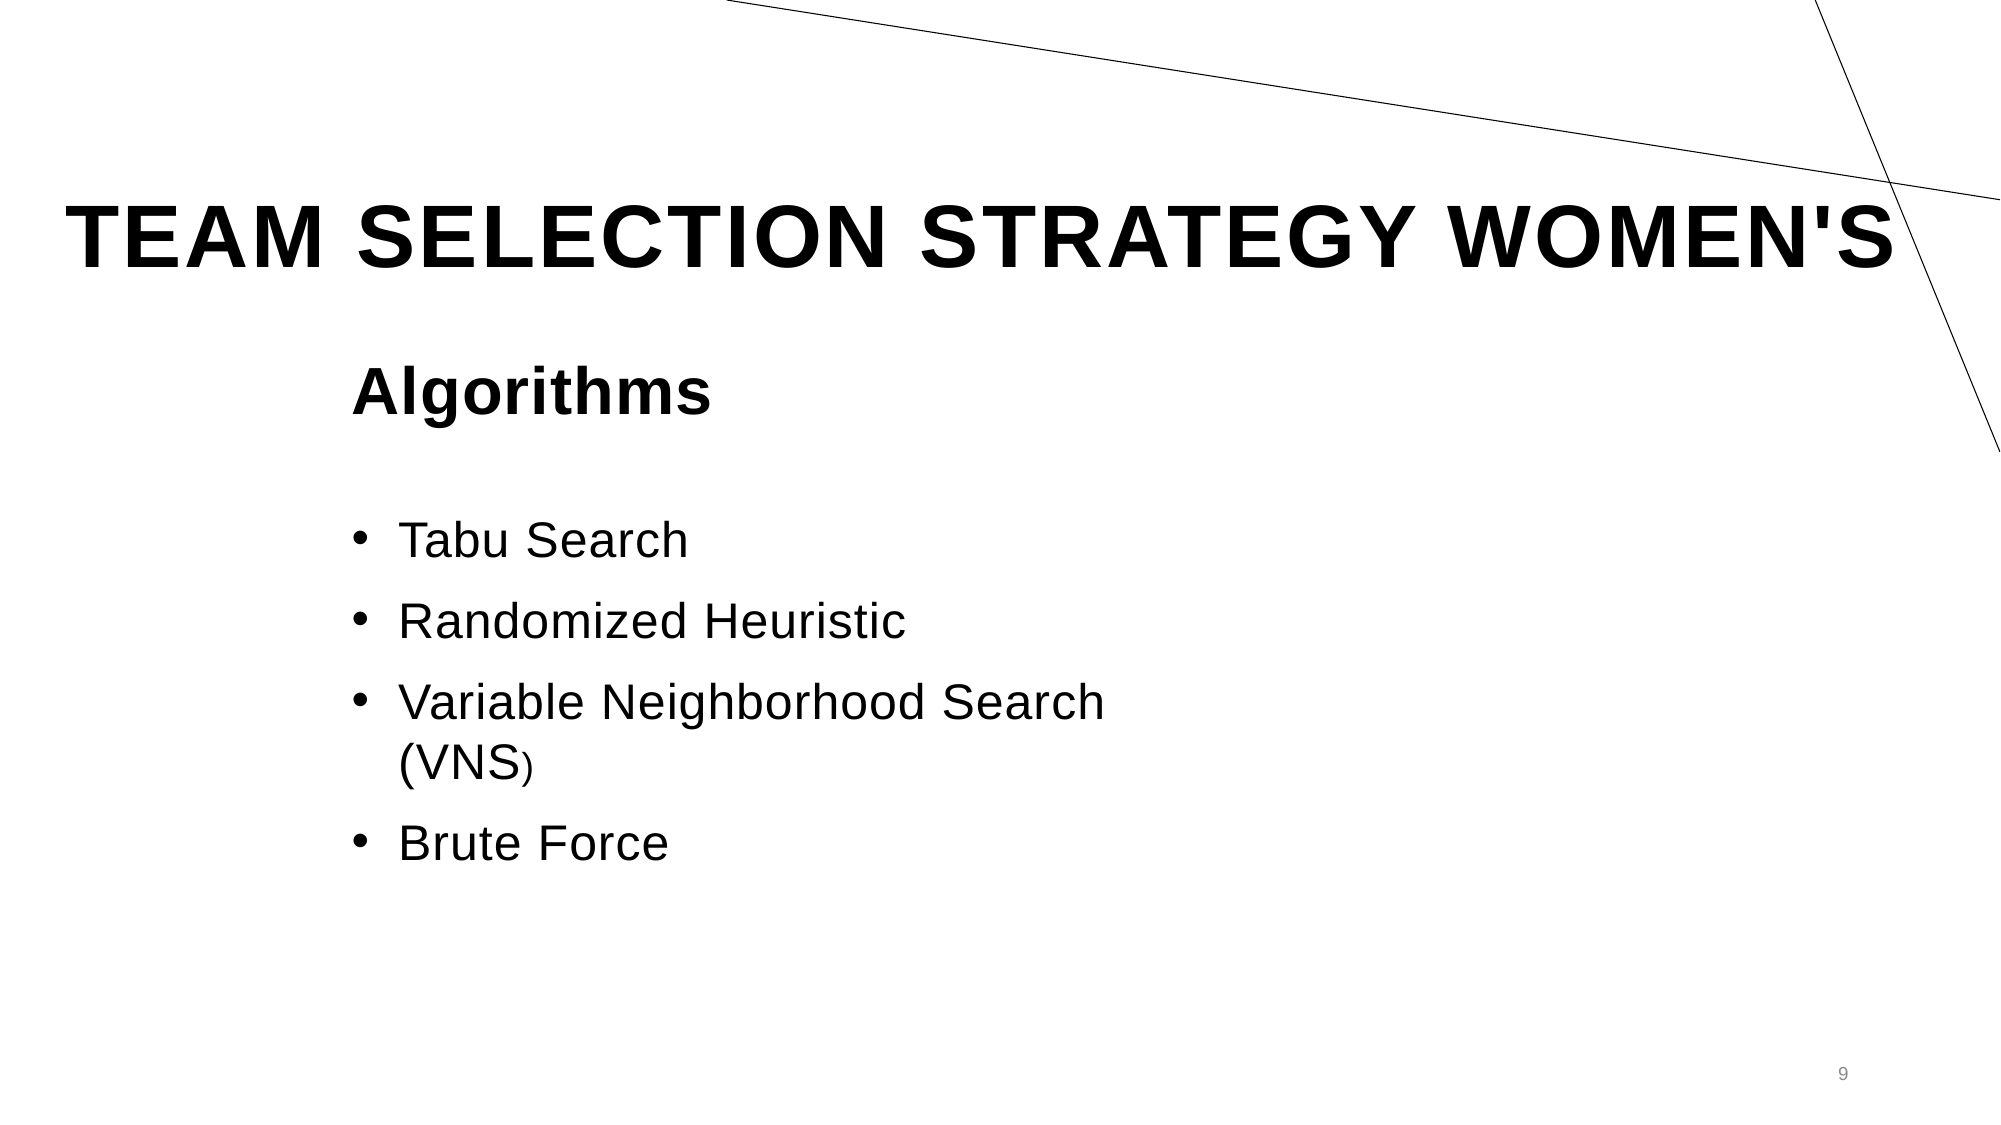

# Team Selection Strategy women's
Algorithms
Tabu Search
Randomized Heuristic
Variable Neighborhood Search (VNS)
Brute Force
9